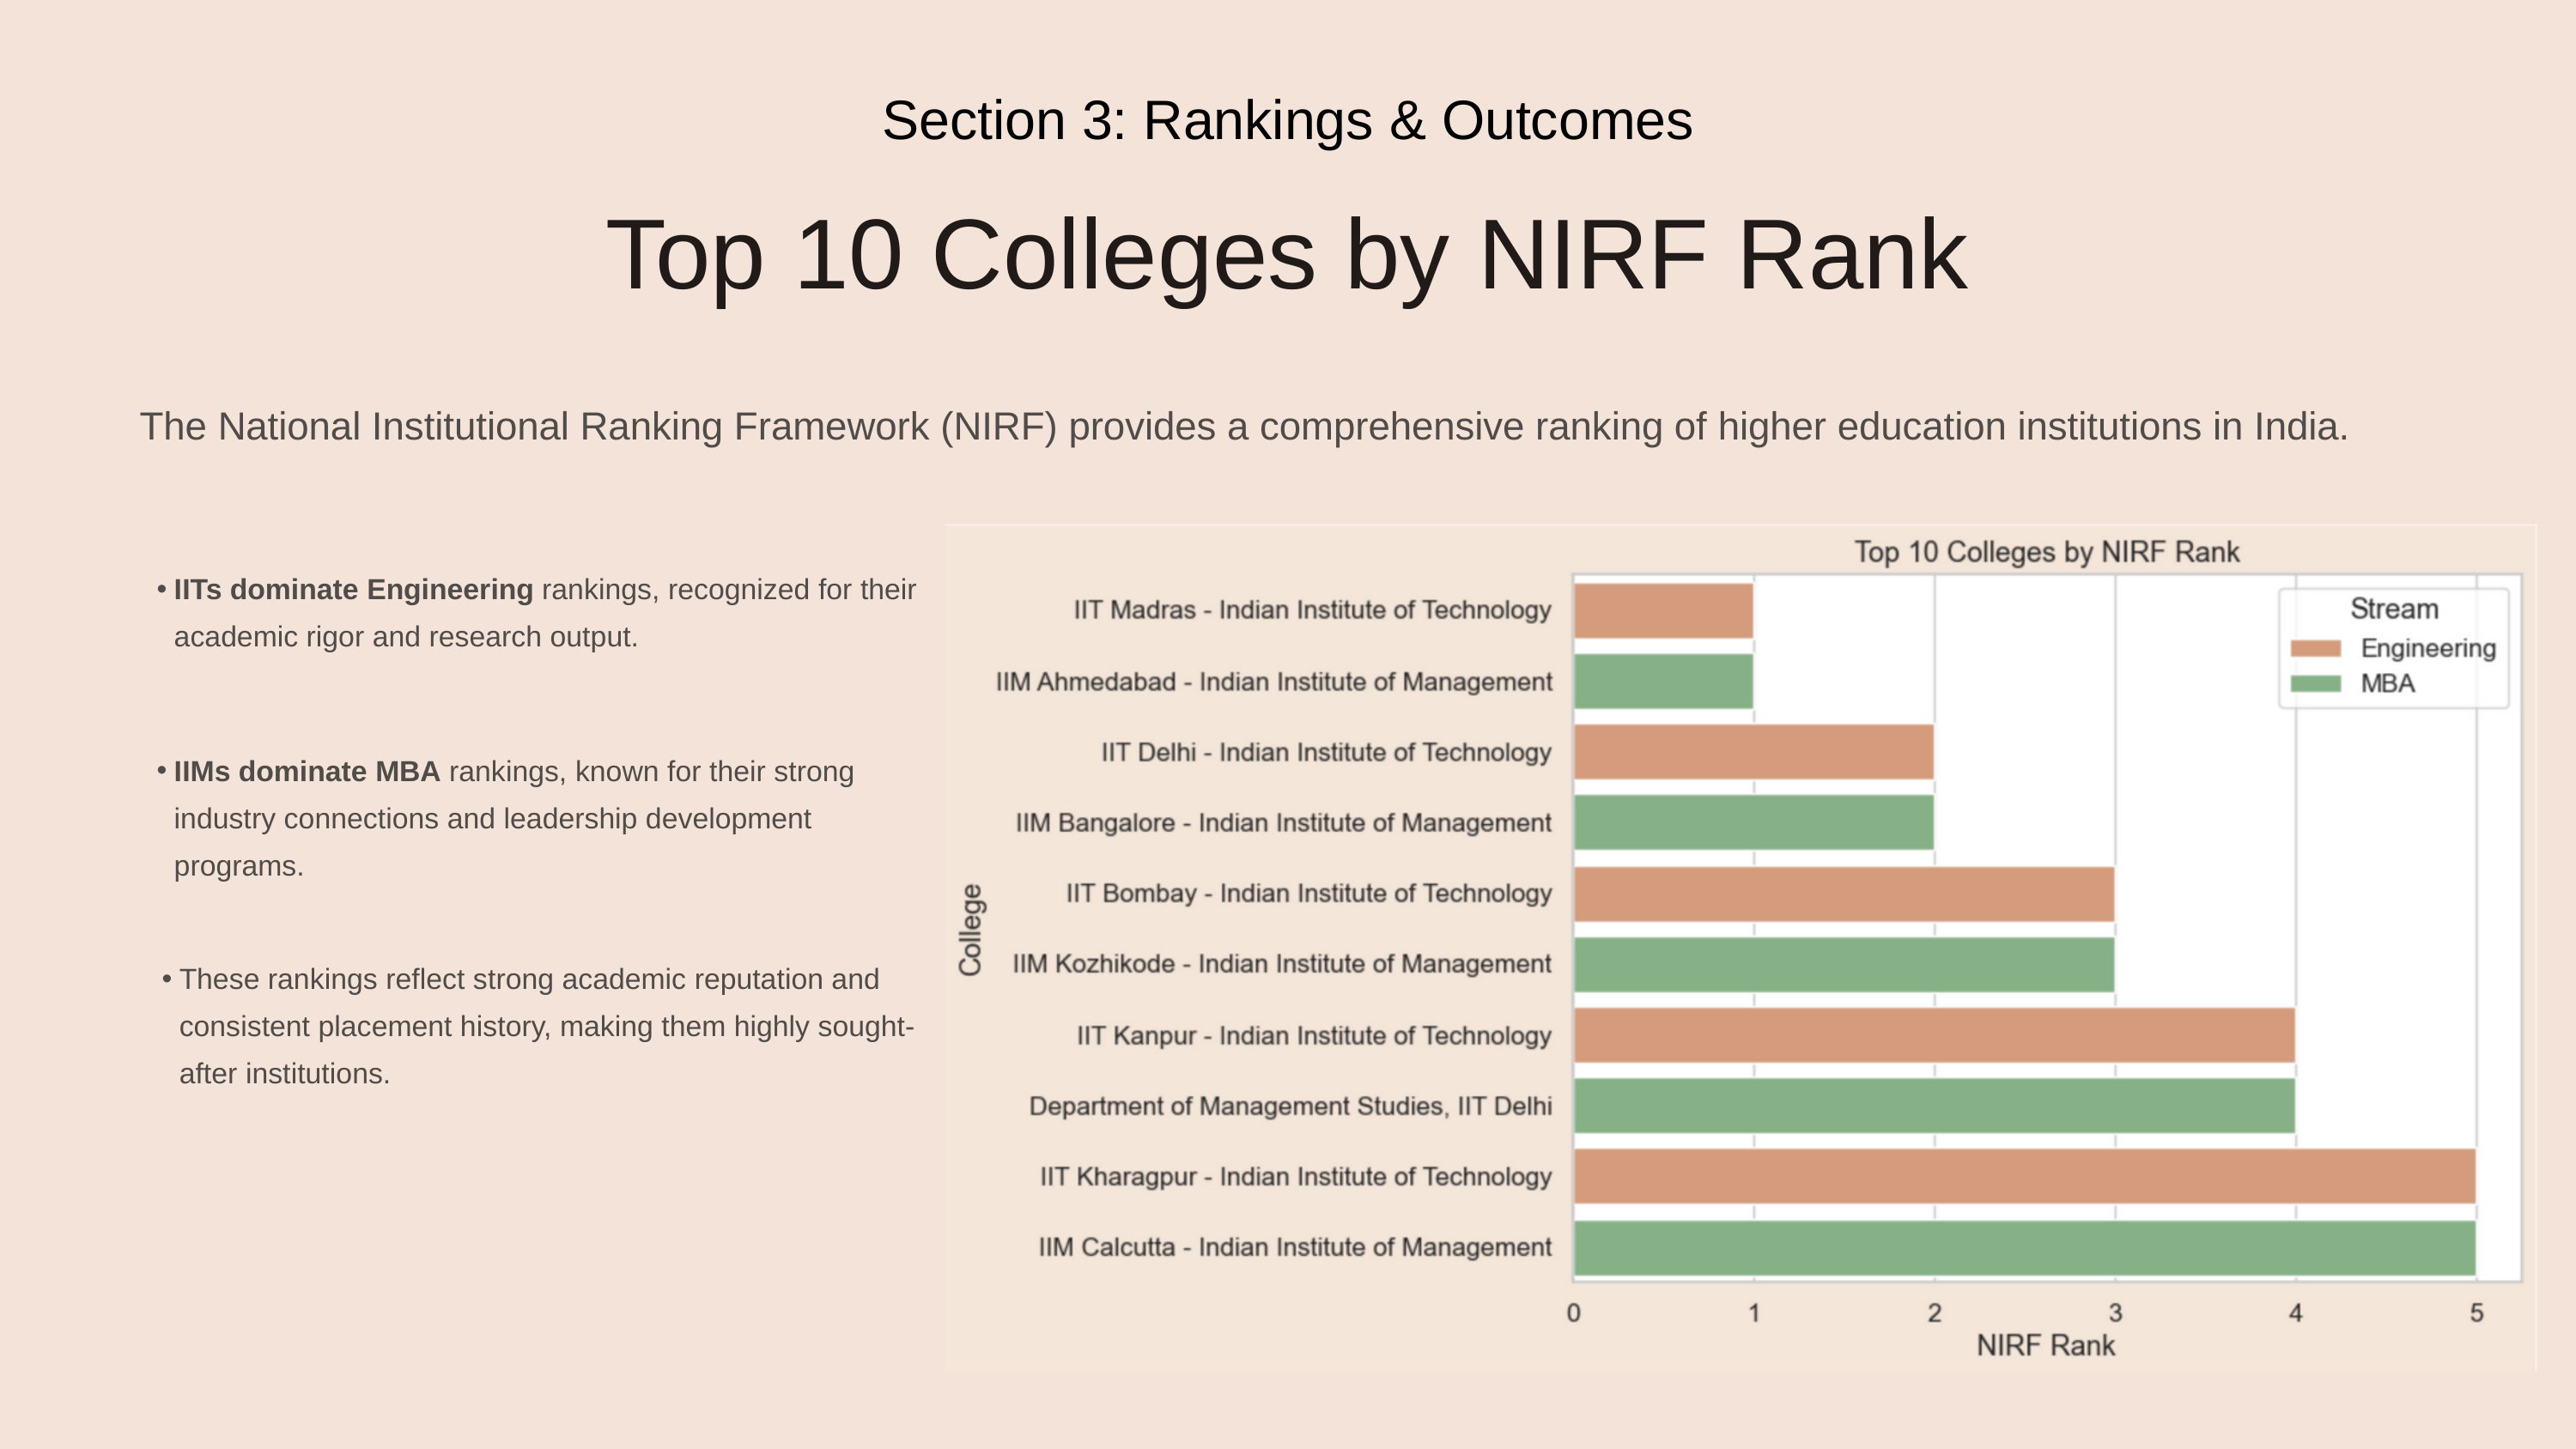

Section 3: Rankings & Outcomes
Top 10 Colleges by NIRF Rank
The National Institutional Ranking Framework (NIRF) provides a comprehensive ranking of higher education institutions in India.

IITs dominate Engineering rankings, recognized for their academic rigor and research output.
IIMs dominate MBA rankings, known for their strong industry connections and leadership development programs.
These rankings reflect strong academic reputation and consistent placement history, making them highly sought-after institutions.